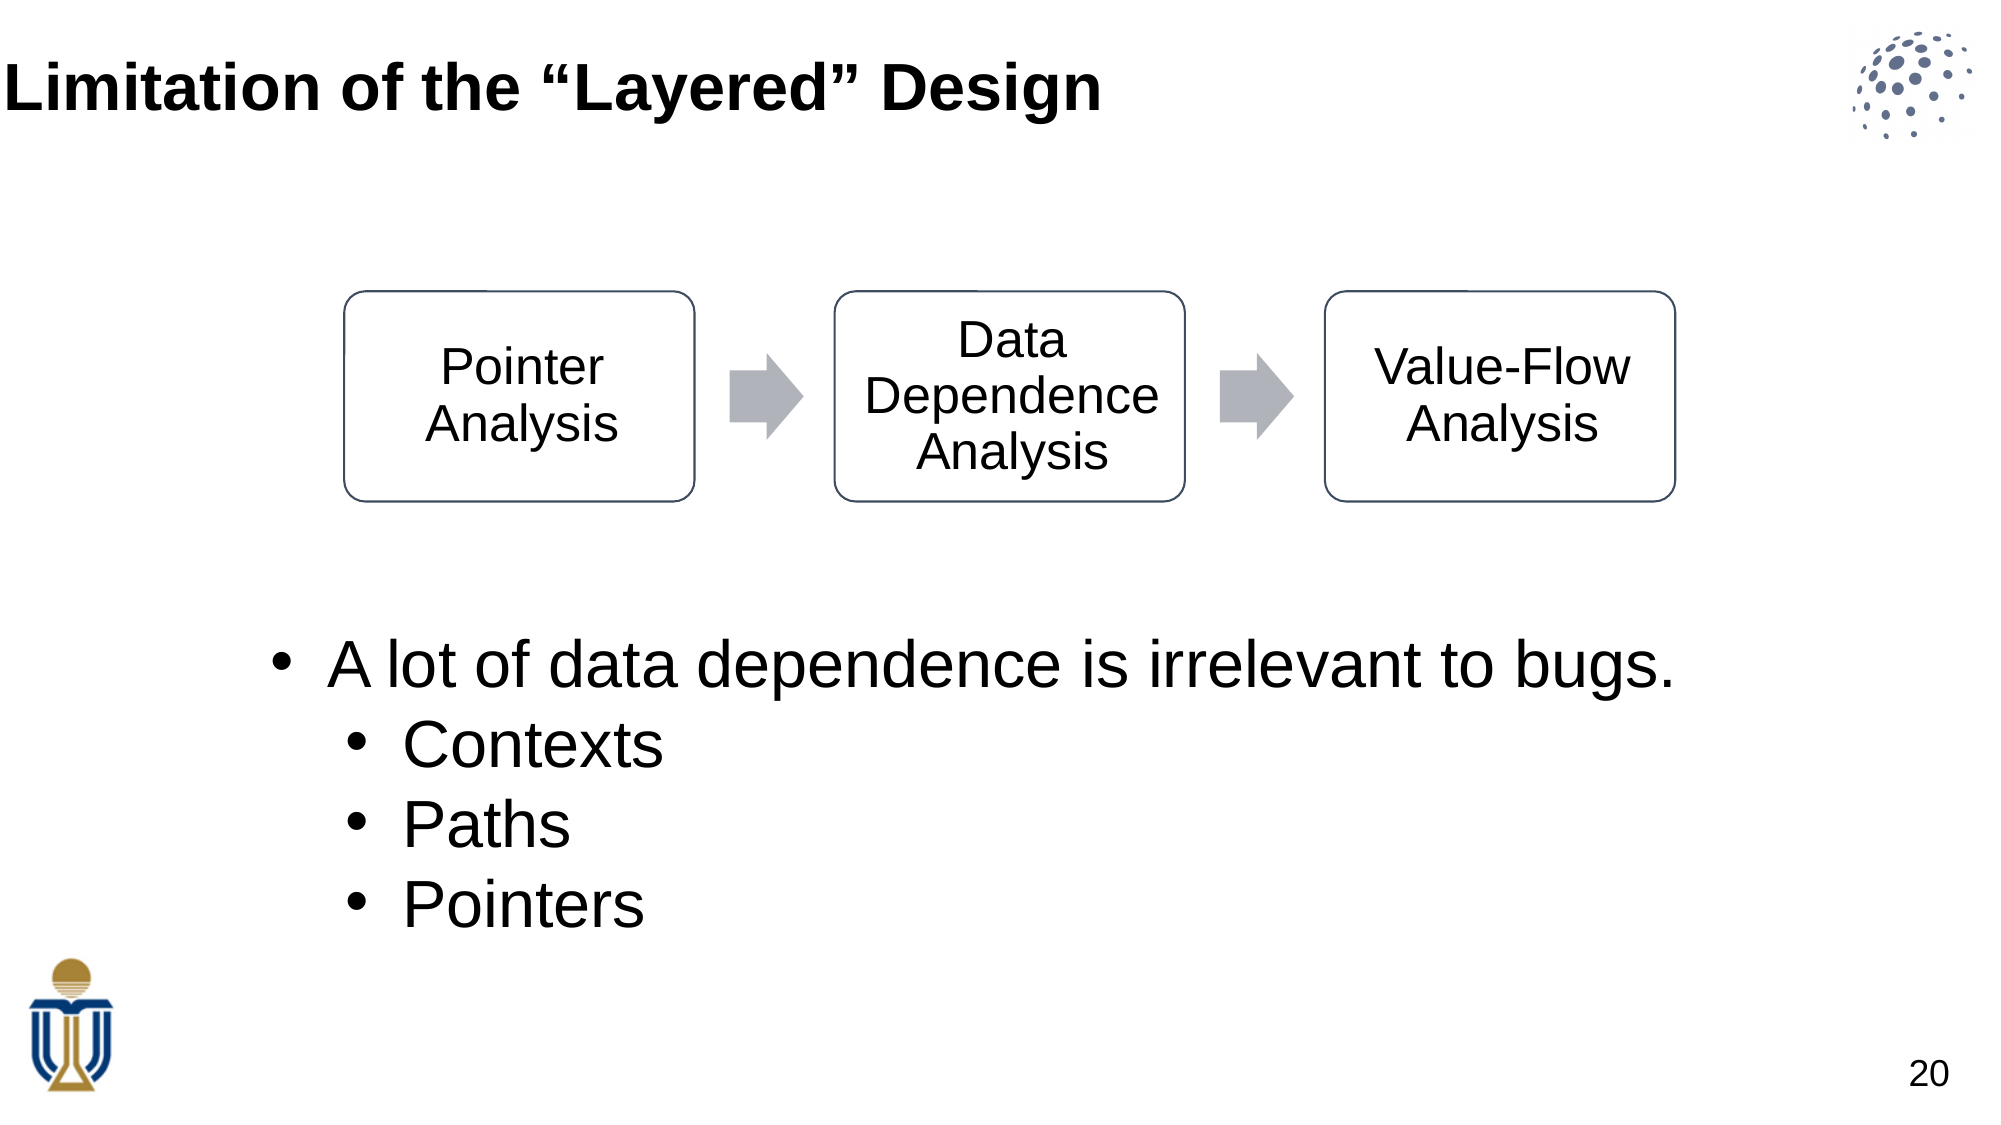

Limitation of the “Layered” Design
Pointer Analysis

Data Dependence Analysis

Value-Flow Analysis
A lot of data dependence is irrelevant to bugs.
Contexts
Paths
Pointers